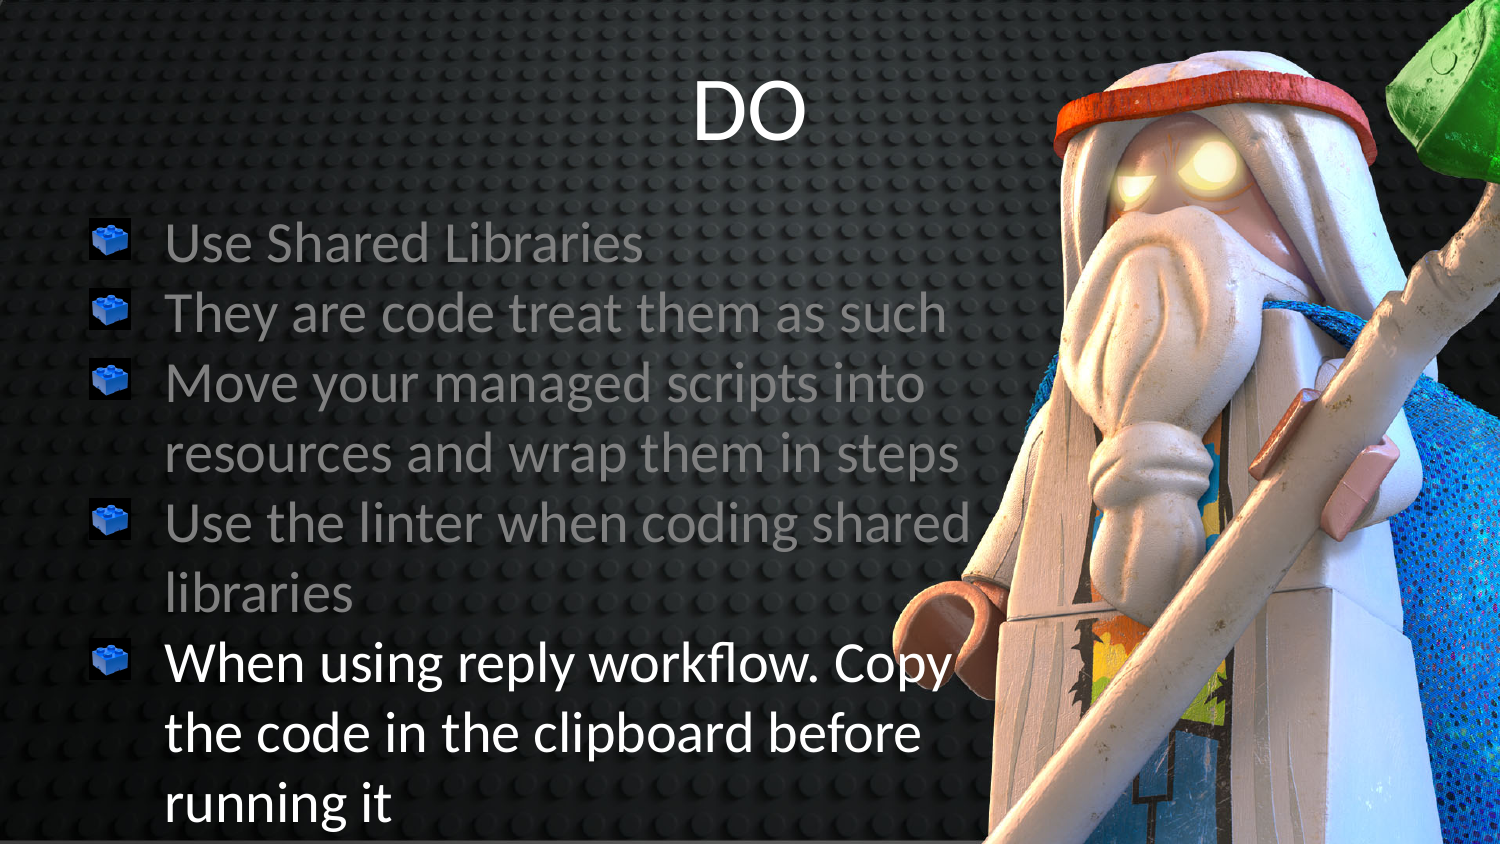

DO
Use Shared Libraries
They are code treat them as such
Move your managed scripts into resources and wrap them in steps
Use the linter when coding shared libraries
When using reply workflow. Copy the code in the clipboard before running it